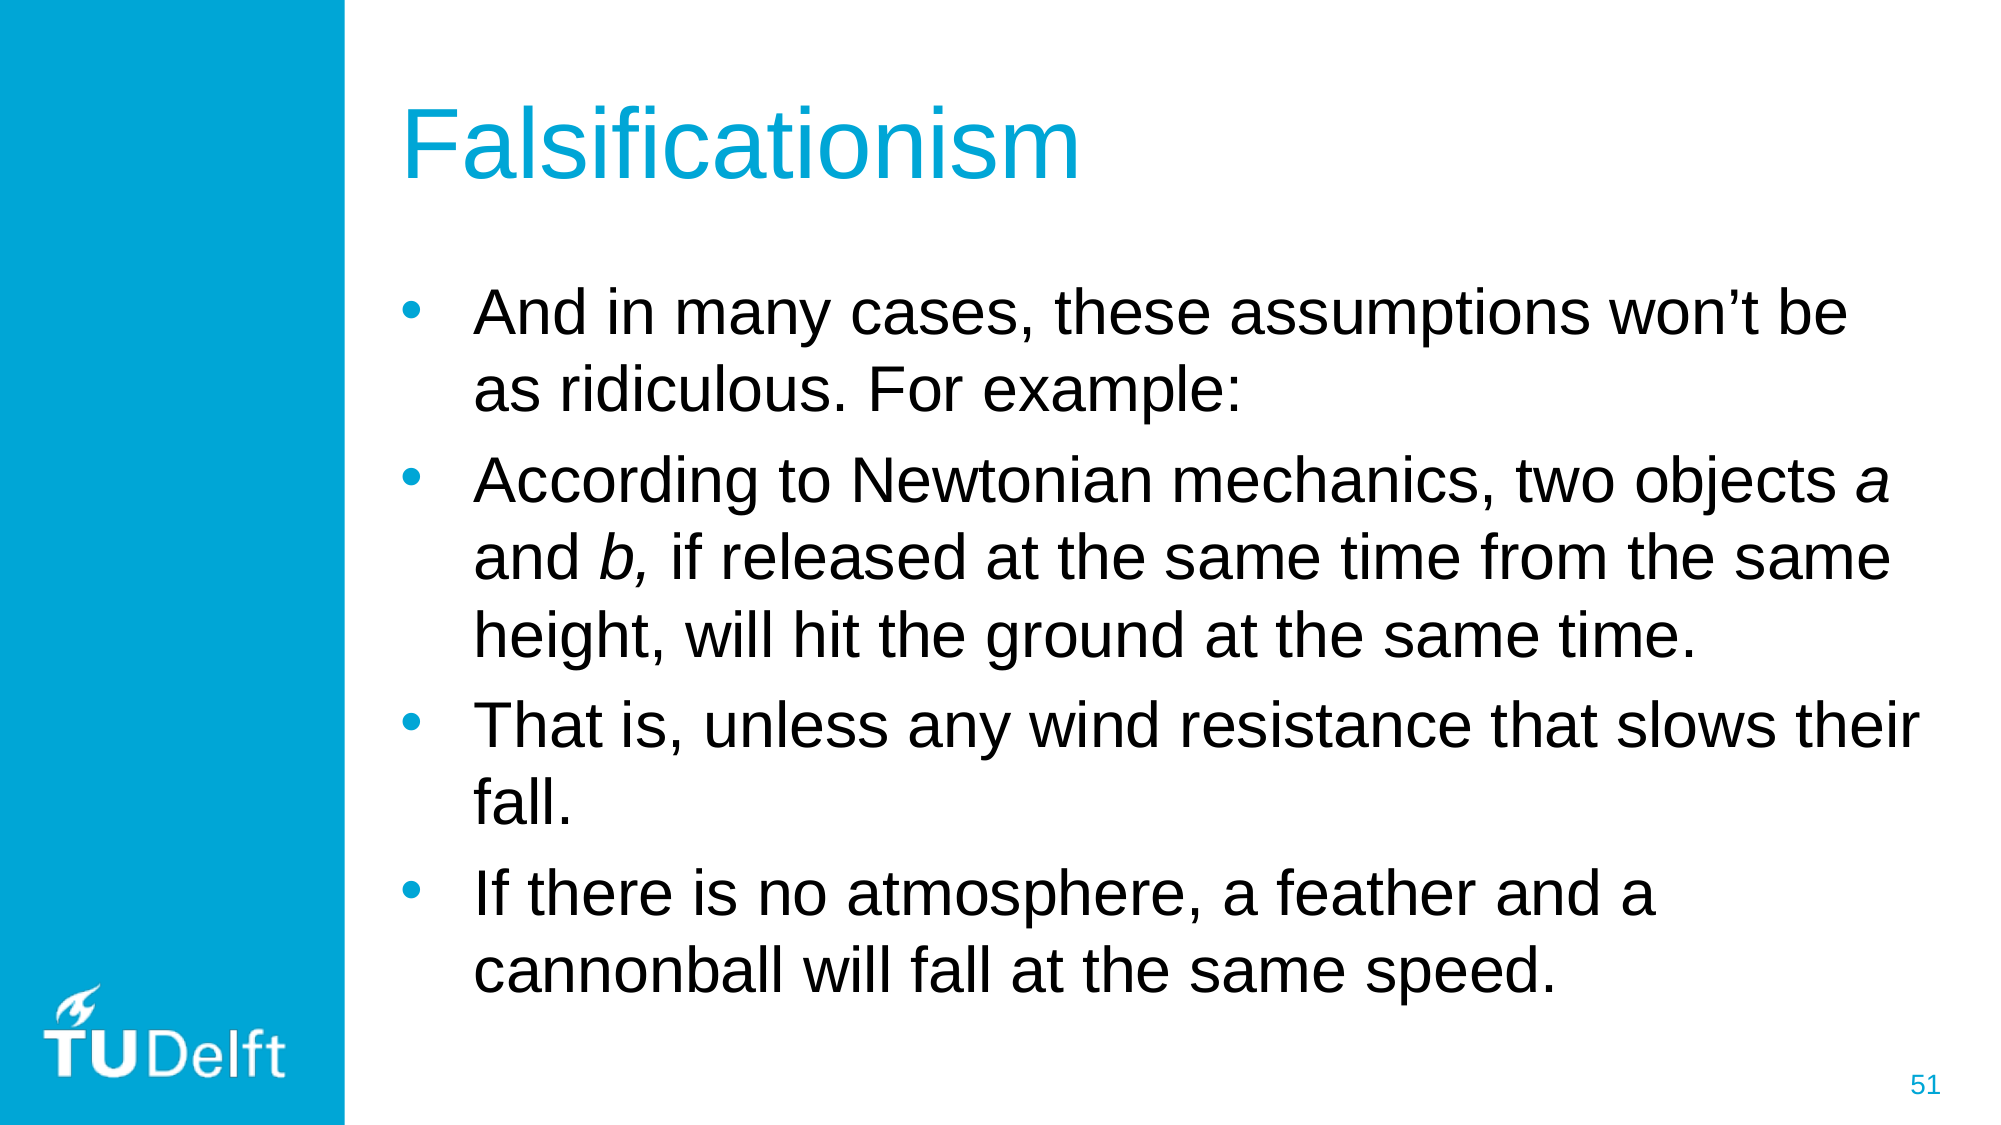

# Falsificationism
And in many cases, these assumptions won’t be as ridiculous. For example:
According to Newtonian mechanics, two objects a and b, if released at the same time from the same height, will hit the ground at the same time.
That is, unless any wind resistance that slows their fall.
If there is no atmosphere, a feather and a cannonball will fall at the same speed.